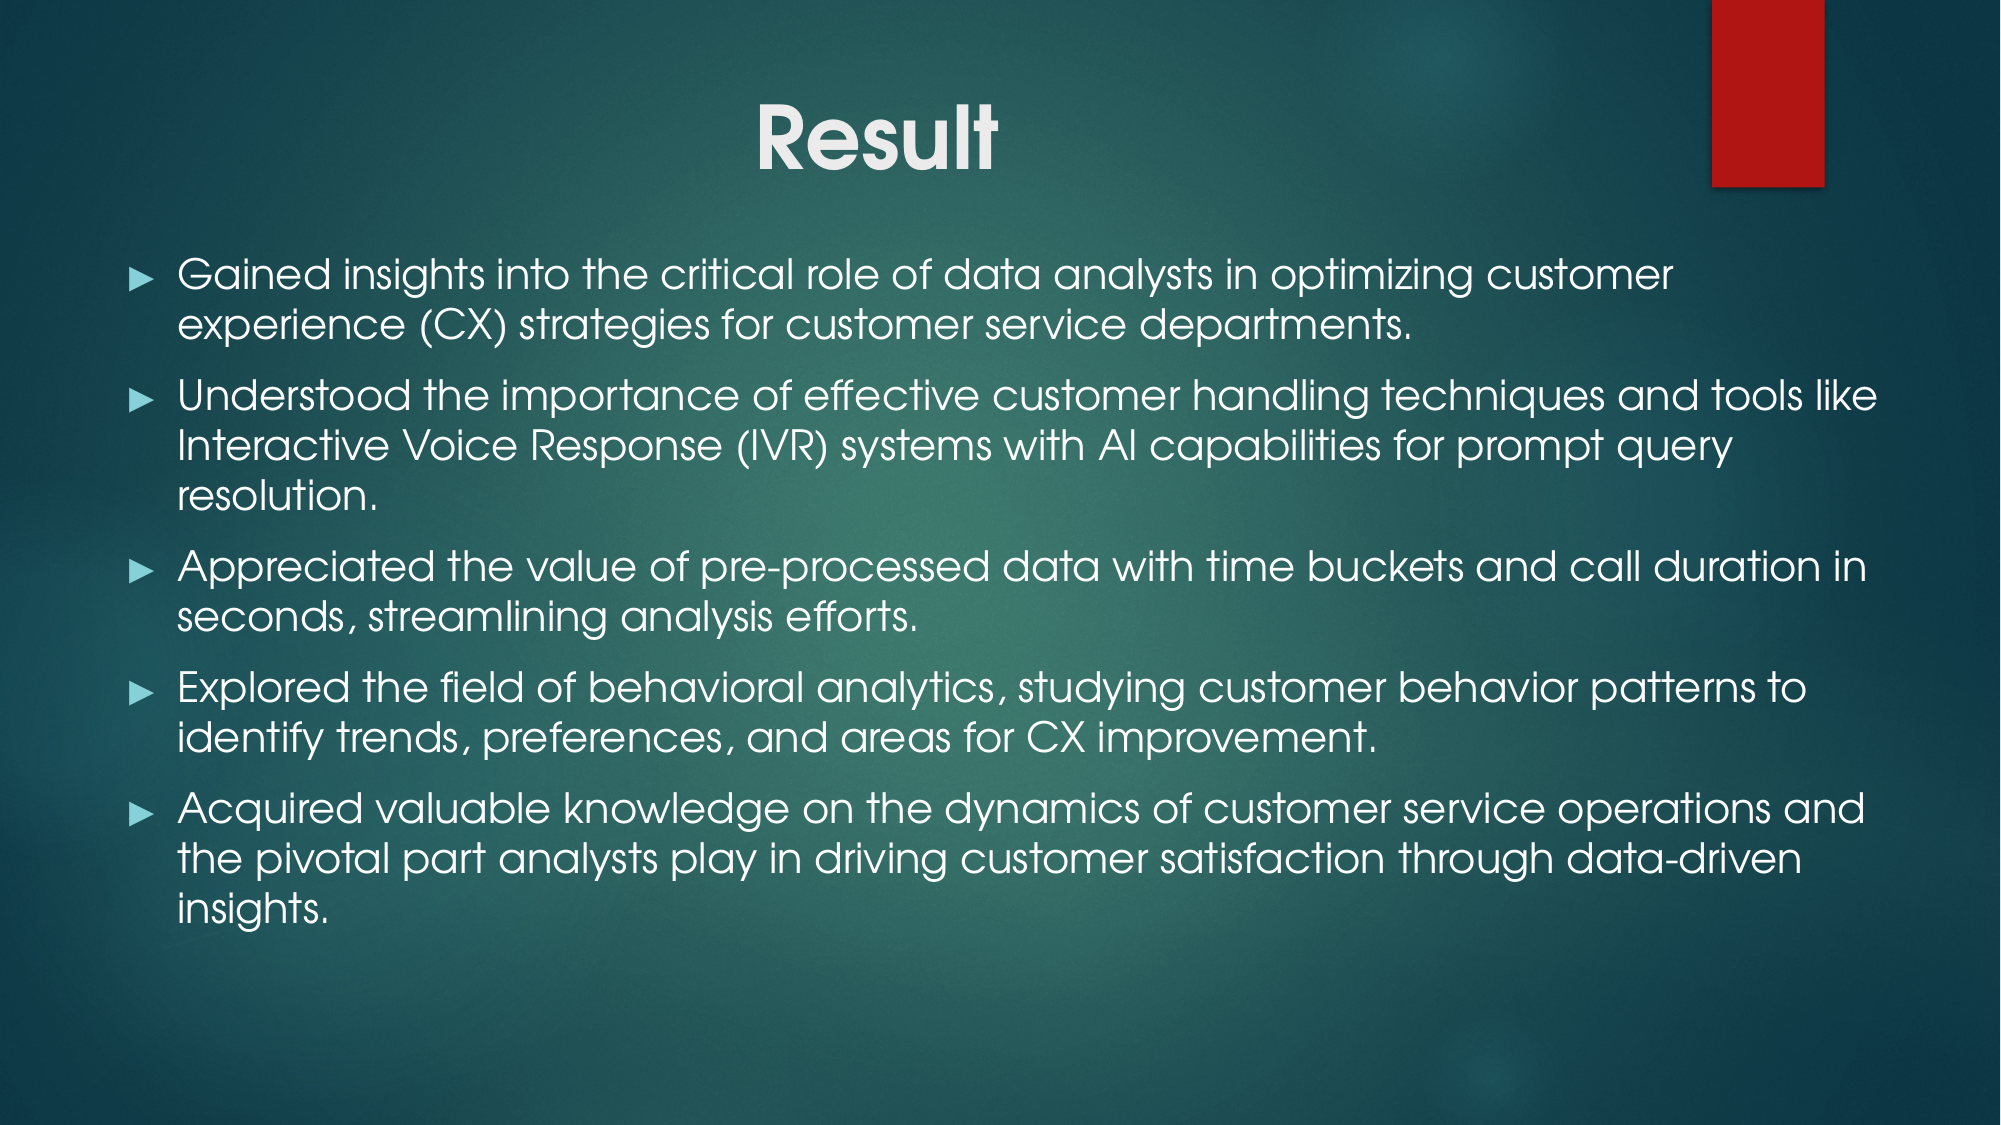

# Result
Gained insights into the critical role of data analysts in optimizing customer experience (CX) strategies for customer service departments.
Understood the importance of effective customer handling techniques and tools like Interactive Voice Response (IVR) systems with AI capabilities for prompt query resolution.
Appreciated the value of pre-processed data with time buckets and call duration in seconds, streamlining analysis efforts.
Explored the field of behavioral analytics, studying customer behavior patterns to identify trends, preferences, and areas for CX improvement.
Acquired valuable knowledge on the dynamics of customer service operations and the pivotal part analysts play in driving customer satisfaction through data-driven insights.